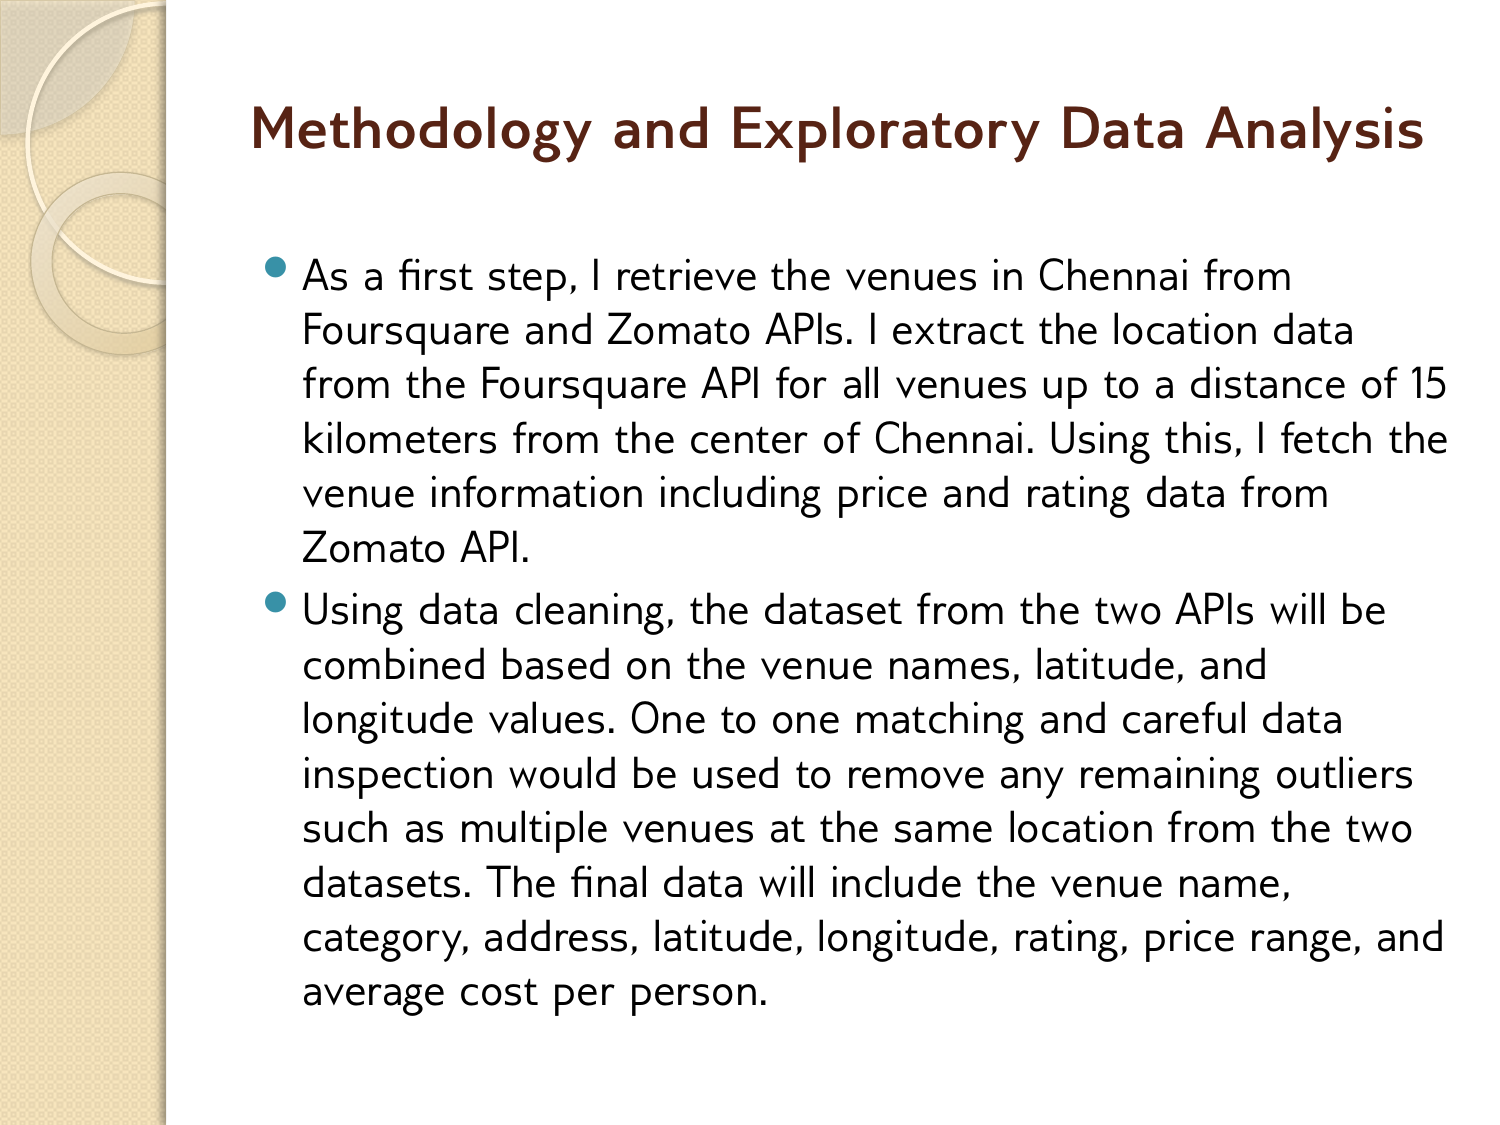

# Methodology and Exploratory Data Analysis
As a first step, I retrieve the venues in Chennai from Foursquare and Zomato APIs. I extract the location data from the Foursquare API for all venues up to a distance of 15 kilometers from the center of Chennai. Using this, I fetch the venue information including price and rating data from Zomato API.
Using data cleaning, the dataset from the two APIs will be combined based on the venue names, latitude, and longitude values. One to one matching and careful data inspection would be used to remove any remaining outliers such as multiple venues at the same location from the two datasets. The final data will include the venue name, category, address, latitude, longitude, rating, price range, and average cost per person.